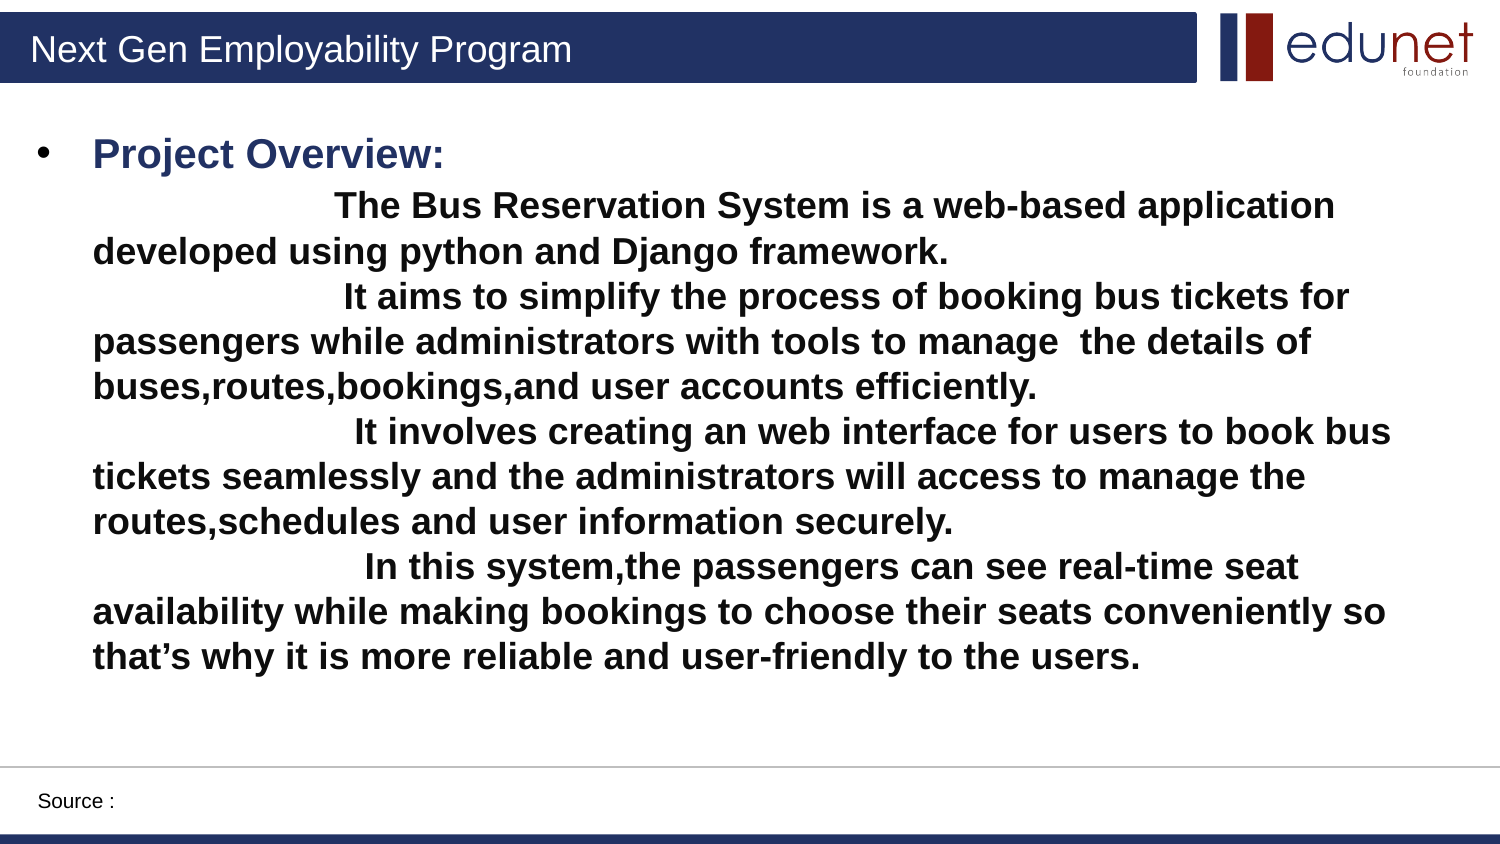

Project Overview:
                     The Bus Reservation System is a web-based application developed using python and Django framework.
                        It aims to simplify the process of booking bus tickets for passengers while administrators with tools to manage  the details of
buses,routes,bookings,and user accounts efficiently.
                         It involves creating an web interface for users to book bus tickets seamlessly and the administrators will access to manage the  routes,schedules and user information securely.
                          In this system,the passengers can see real-time seat availability while making bookings to choose their seats conveniently so that’s why it is more reliable and user-friendly to the users.
Source :